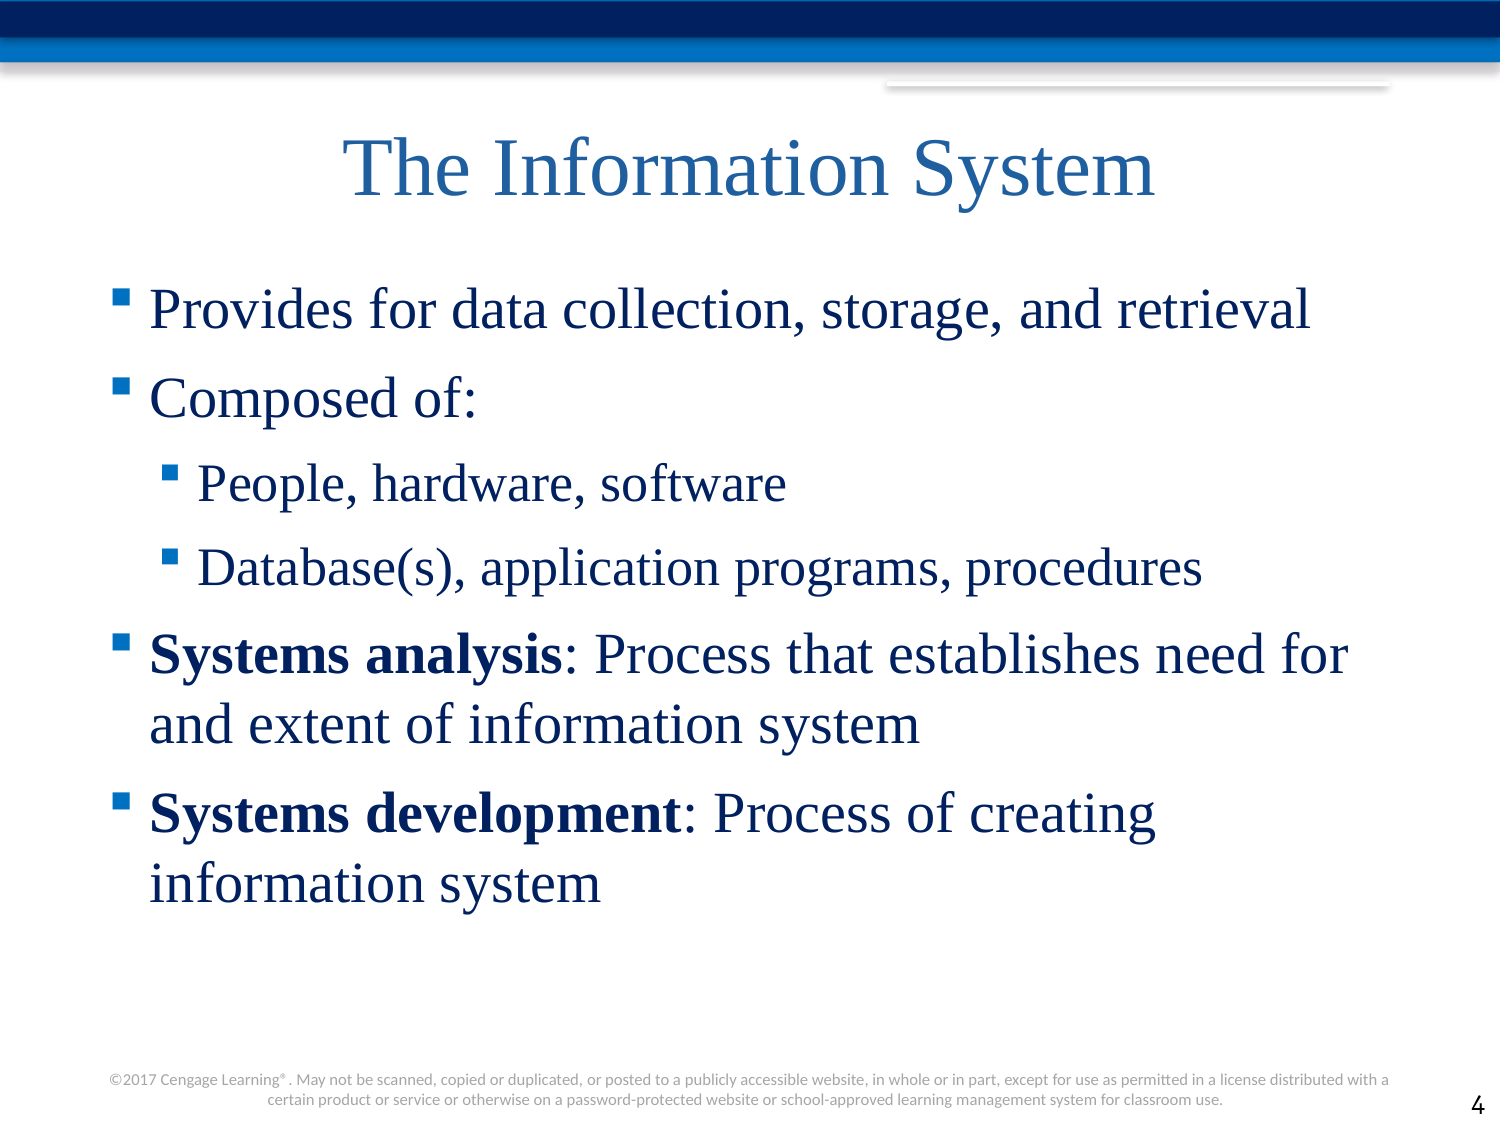

# The Information System
Provides for data collection, storage, and retrieval
Composed of:
People, hardware, software
Database(s), application programs, procedures
Systems analysis: Process that establishes need for and extent of information system
Systems development: Process of creating information system
4